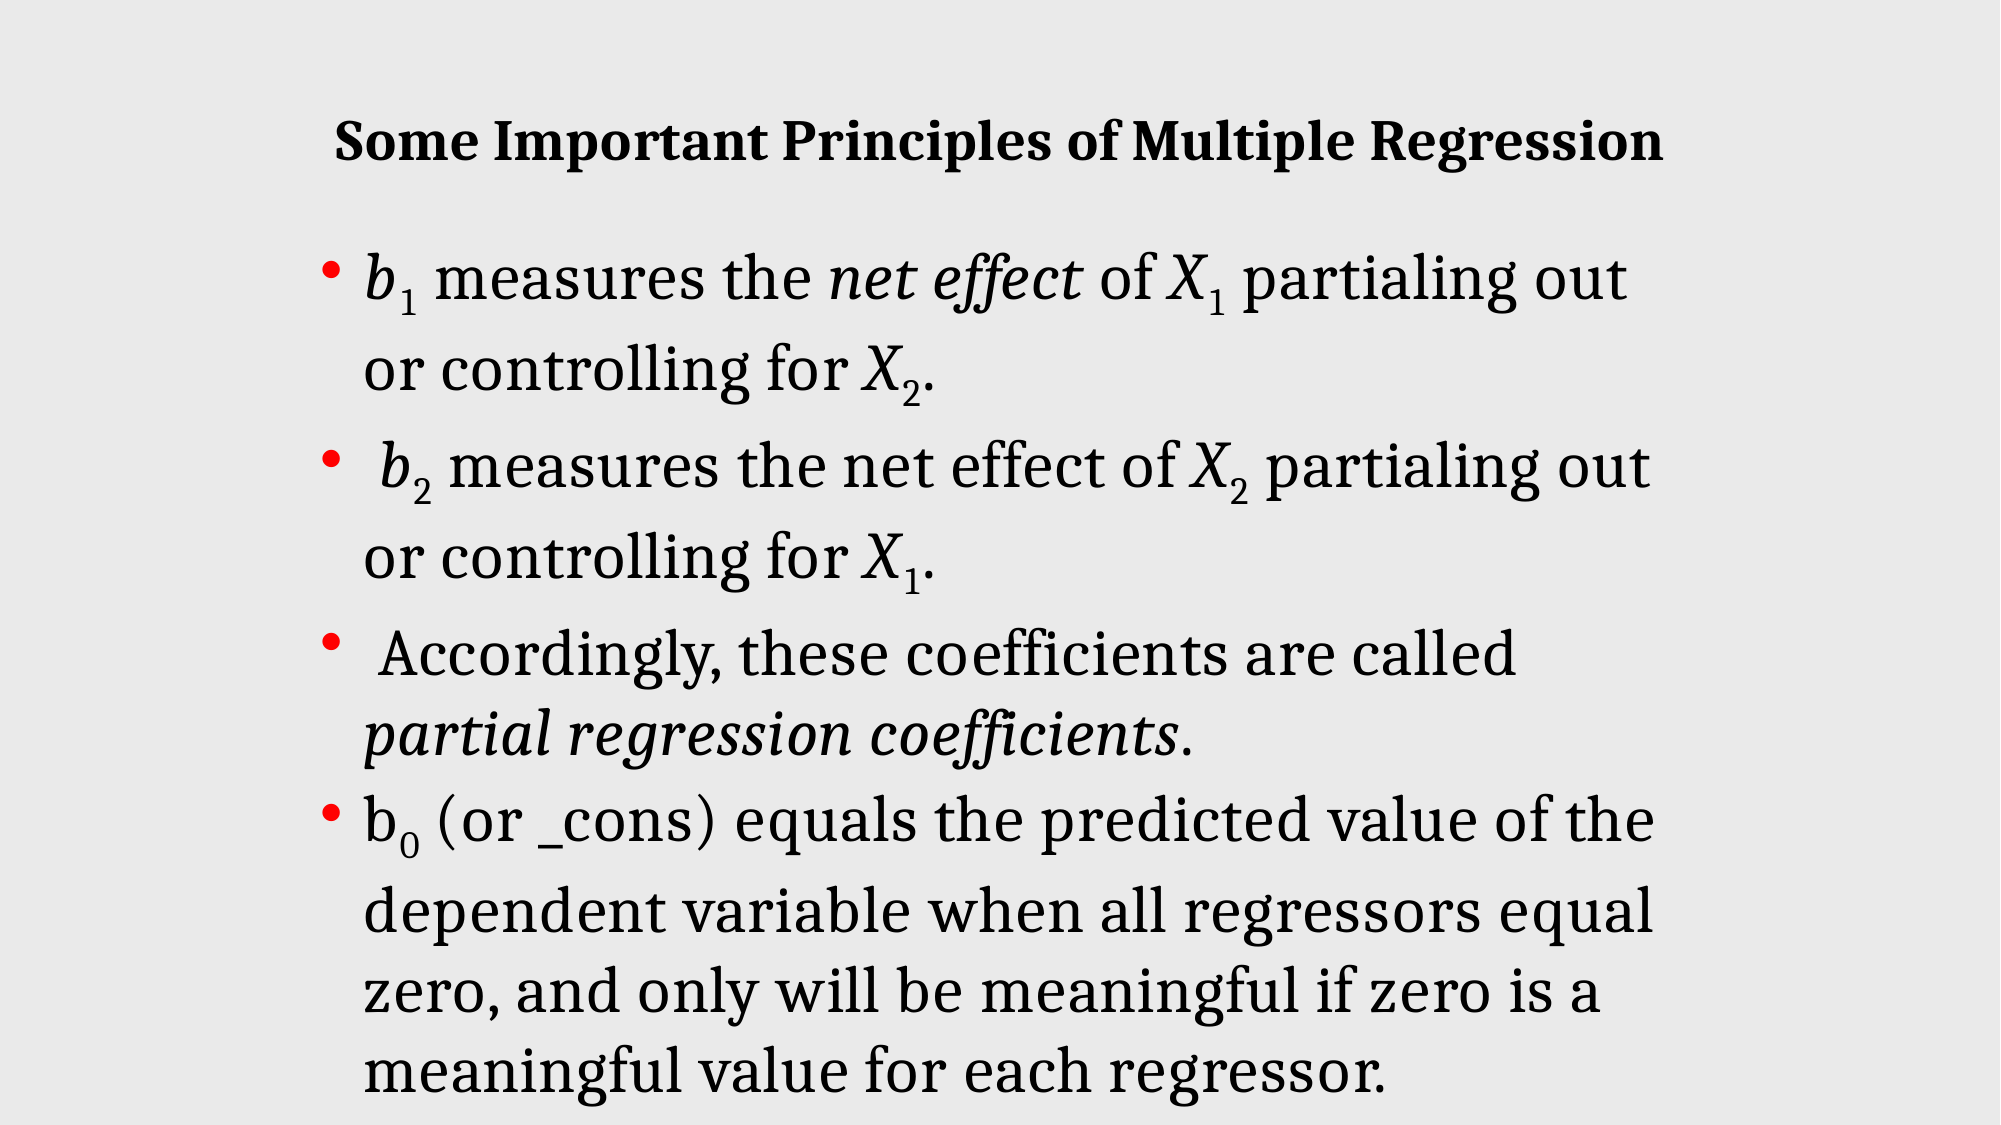

Some Important Principles of Multiple Regression
b1 measures the net effect of X1 partialing out or controlling for X2.
 b2 measures the net effect of X2 partialing out or controlling for X1.
 Accordingly, these coefficients are called partial regression coefficients.
b0 (or _cons) equals the predicted value of the dependent variable when all regressors equal zero, and only will be meaningful if zero is a  meaningful value for each regressor.